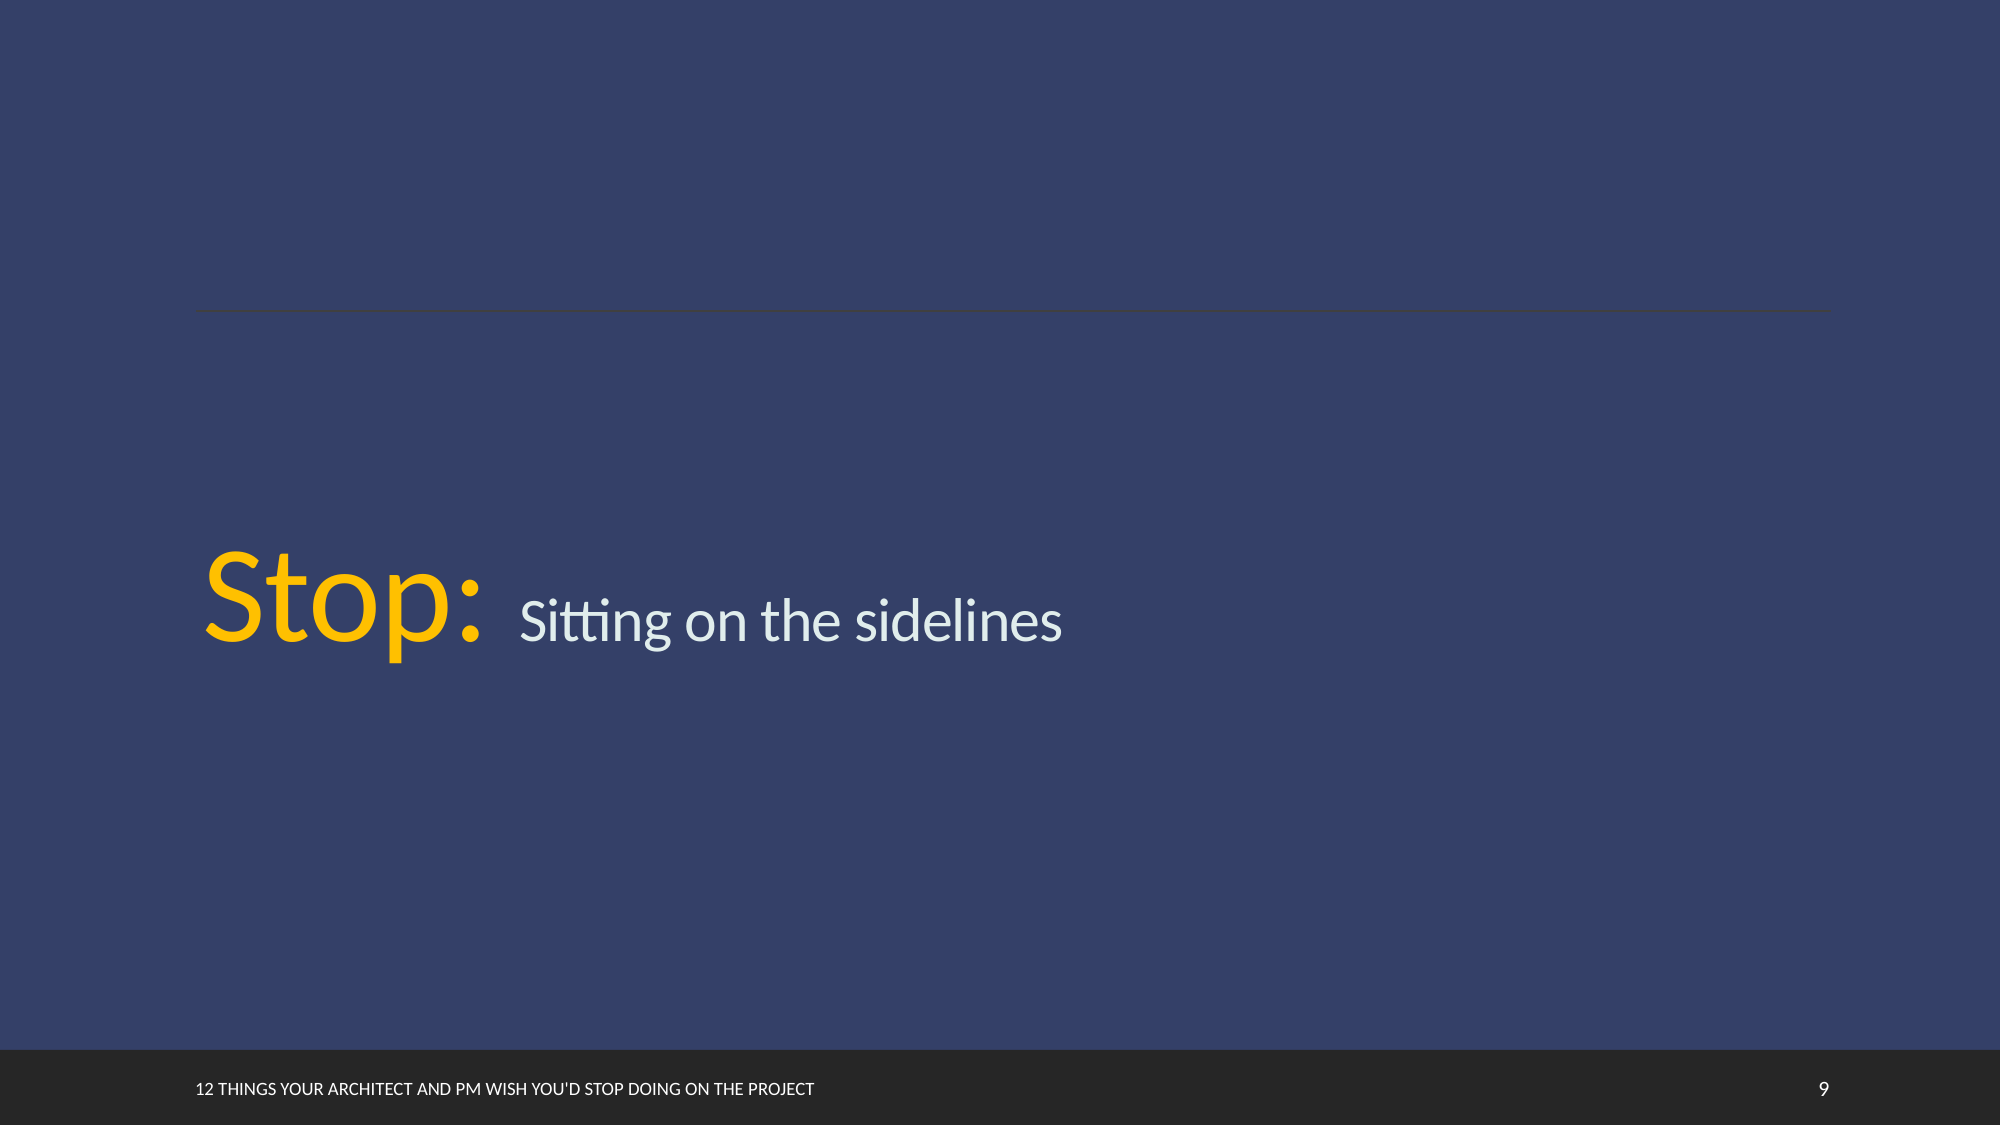

# Stop: Sitting on the sidelines
12 things your Architect and PM wish you'd stop doing on the project
9